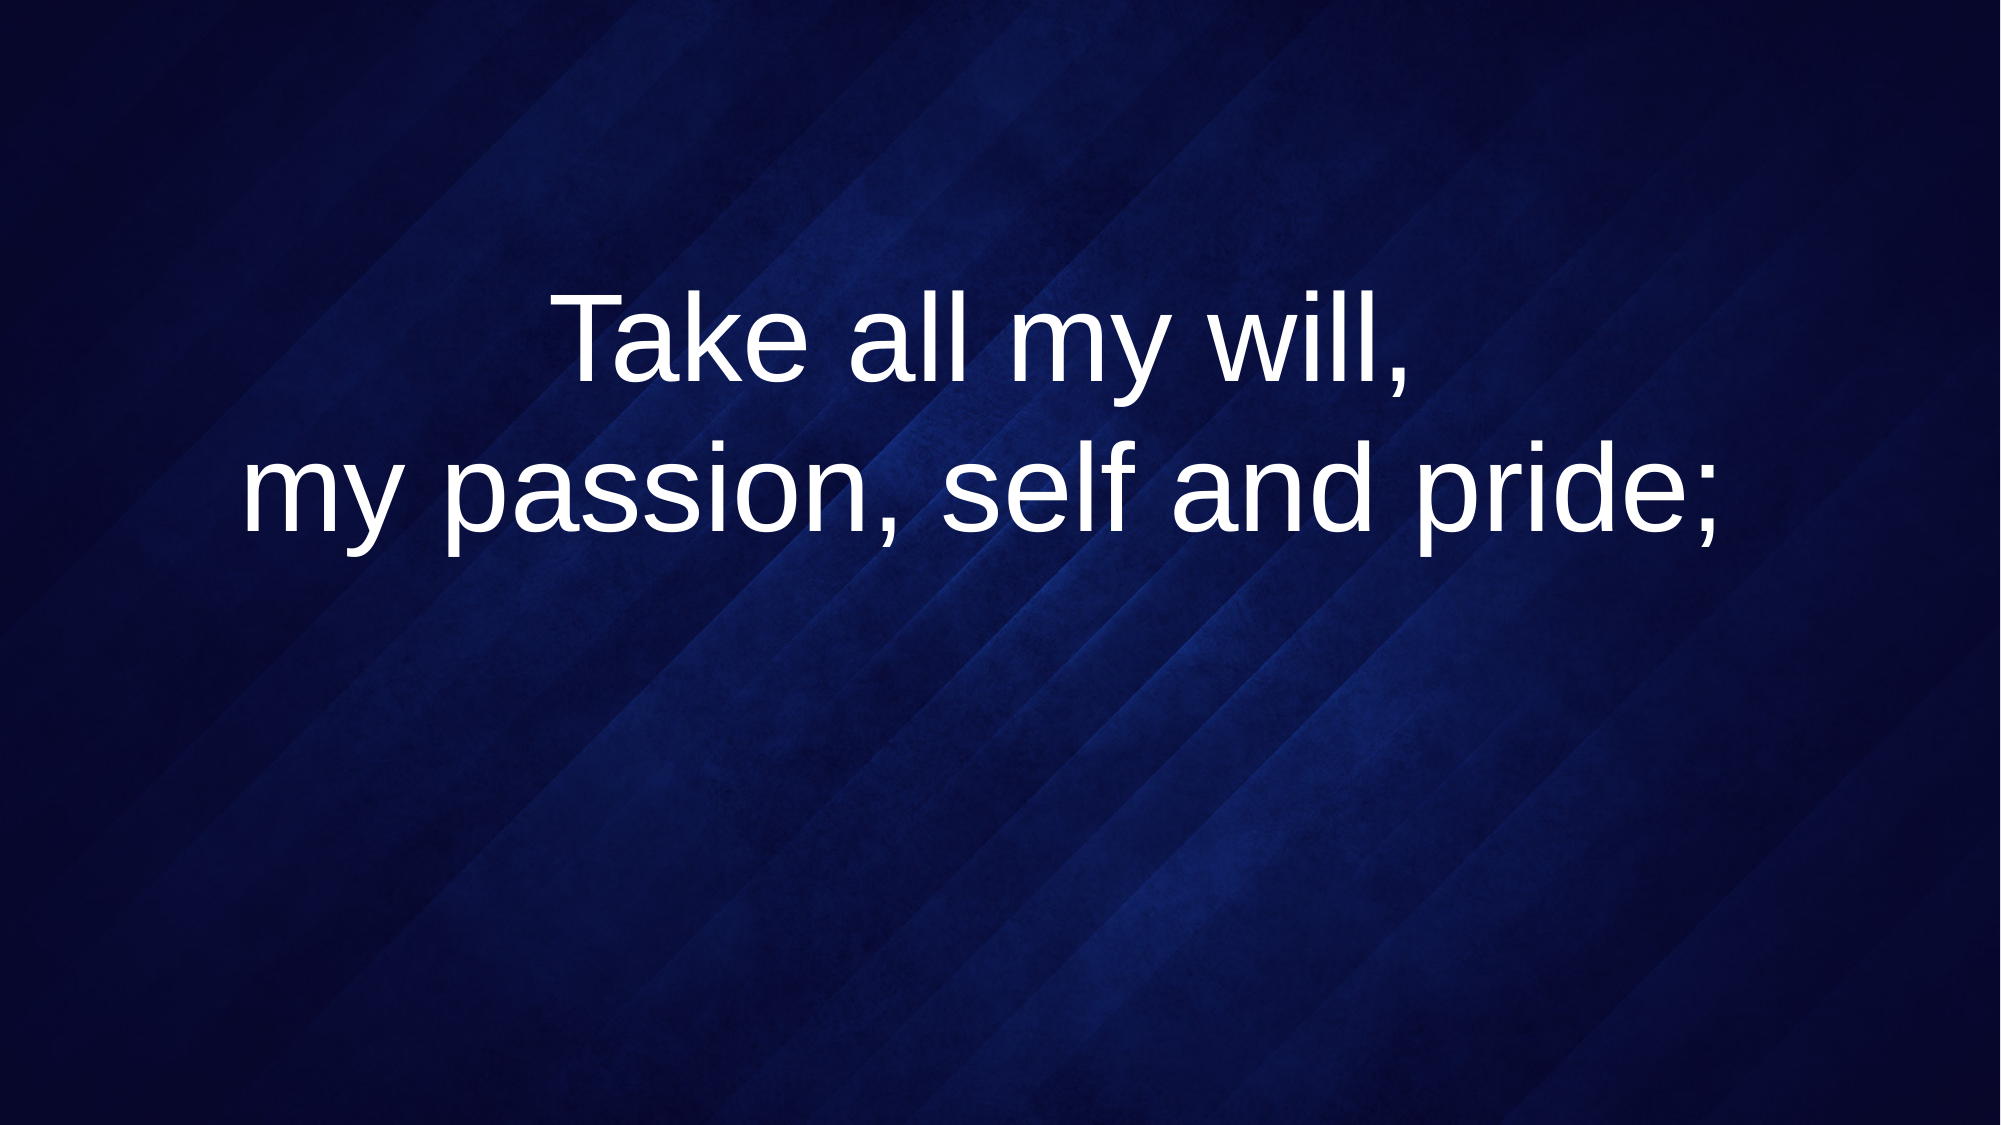

# Take all my will, my passion, self and pride;